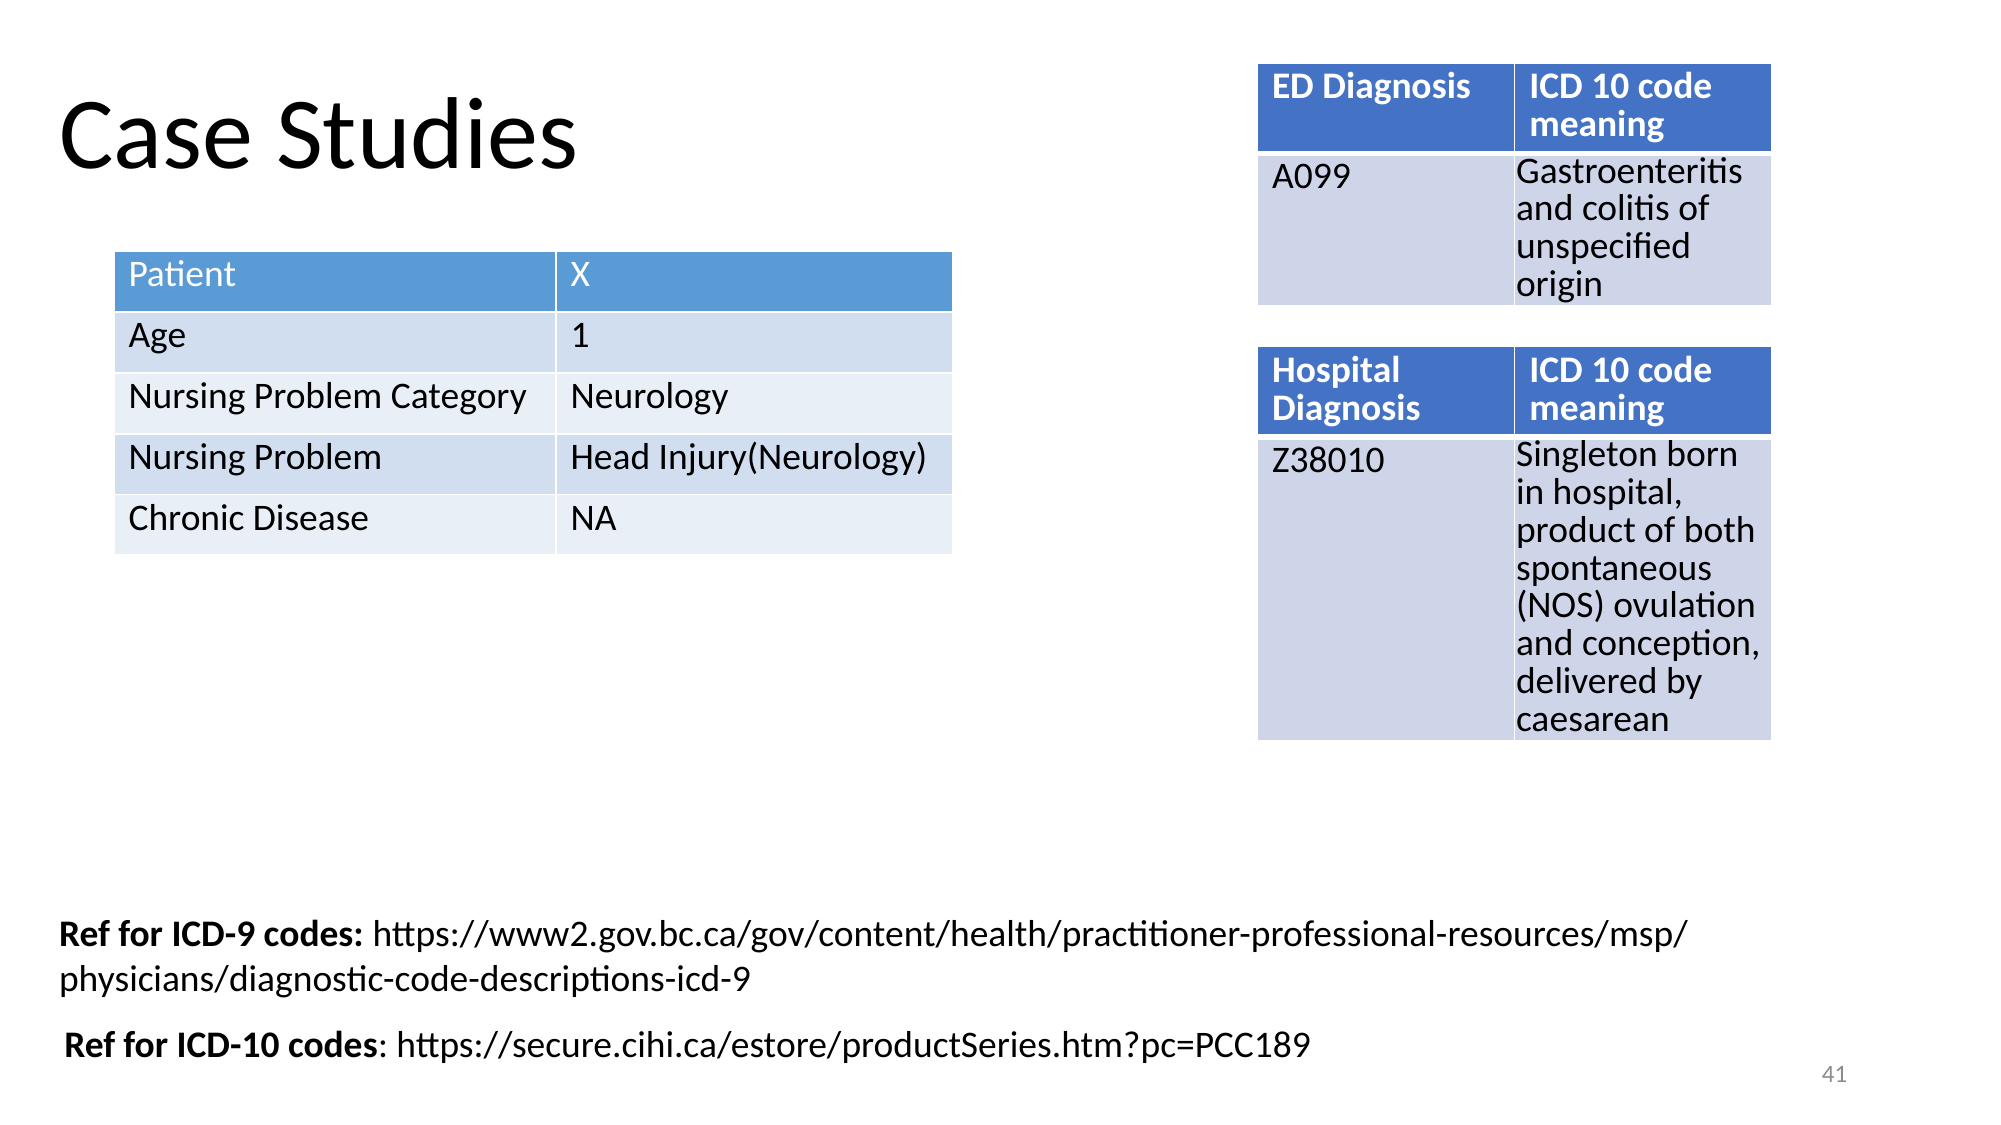

# Case Studies
| ED Diagnosis | ICD 10 code meaning |
| --- | --- |
| A099 | Gastroenteritis and colitis of unspecified origin |
| Patient | X |
| --- | --- |
| Age | 1 |
| Nursing Problem Category | Neurology |
| Nursing Problem | Head Injury(Neurology) |
| Chronic Disease | NA |
| Hospital Diagnosis | ICD 10 code meaning |
| --- | --- |
| Z38010 | Singleton born in hospital, product of both spontaneous (NOS) ovulation and conception, delivered by caesarean |
Ref for ICD-9 codes: https://www2.gov.bc.ca/gov/content/health/practitioner-professional-resources/msp/physicians/diagnostic-code-descriptions-icd-9
Ref for ICD-10 codes: https://secure.cihi.ca/estore/productSeries.htm?pc=PCC189
41